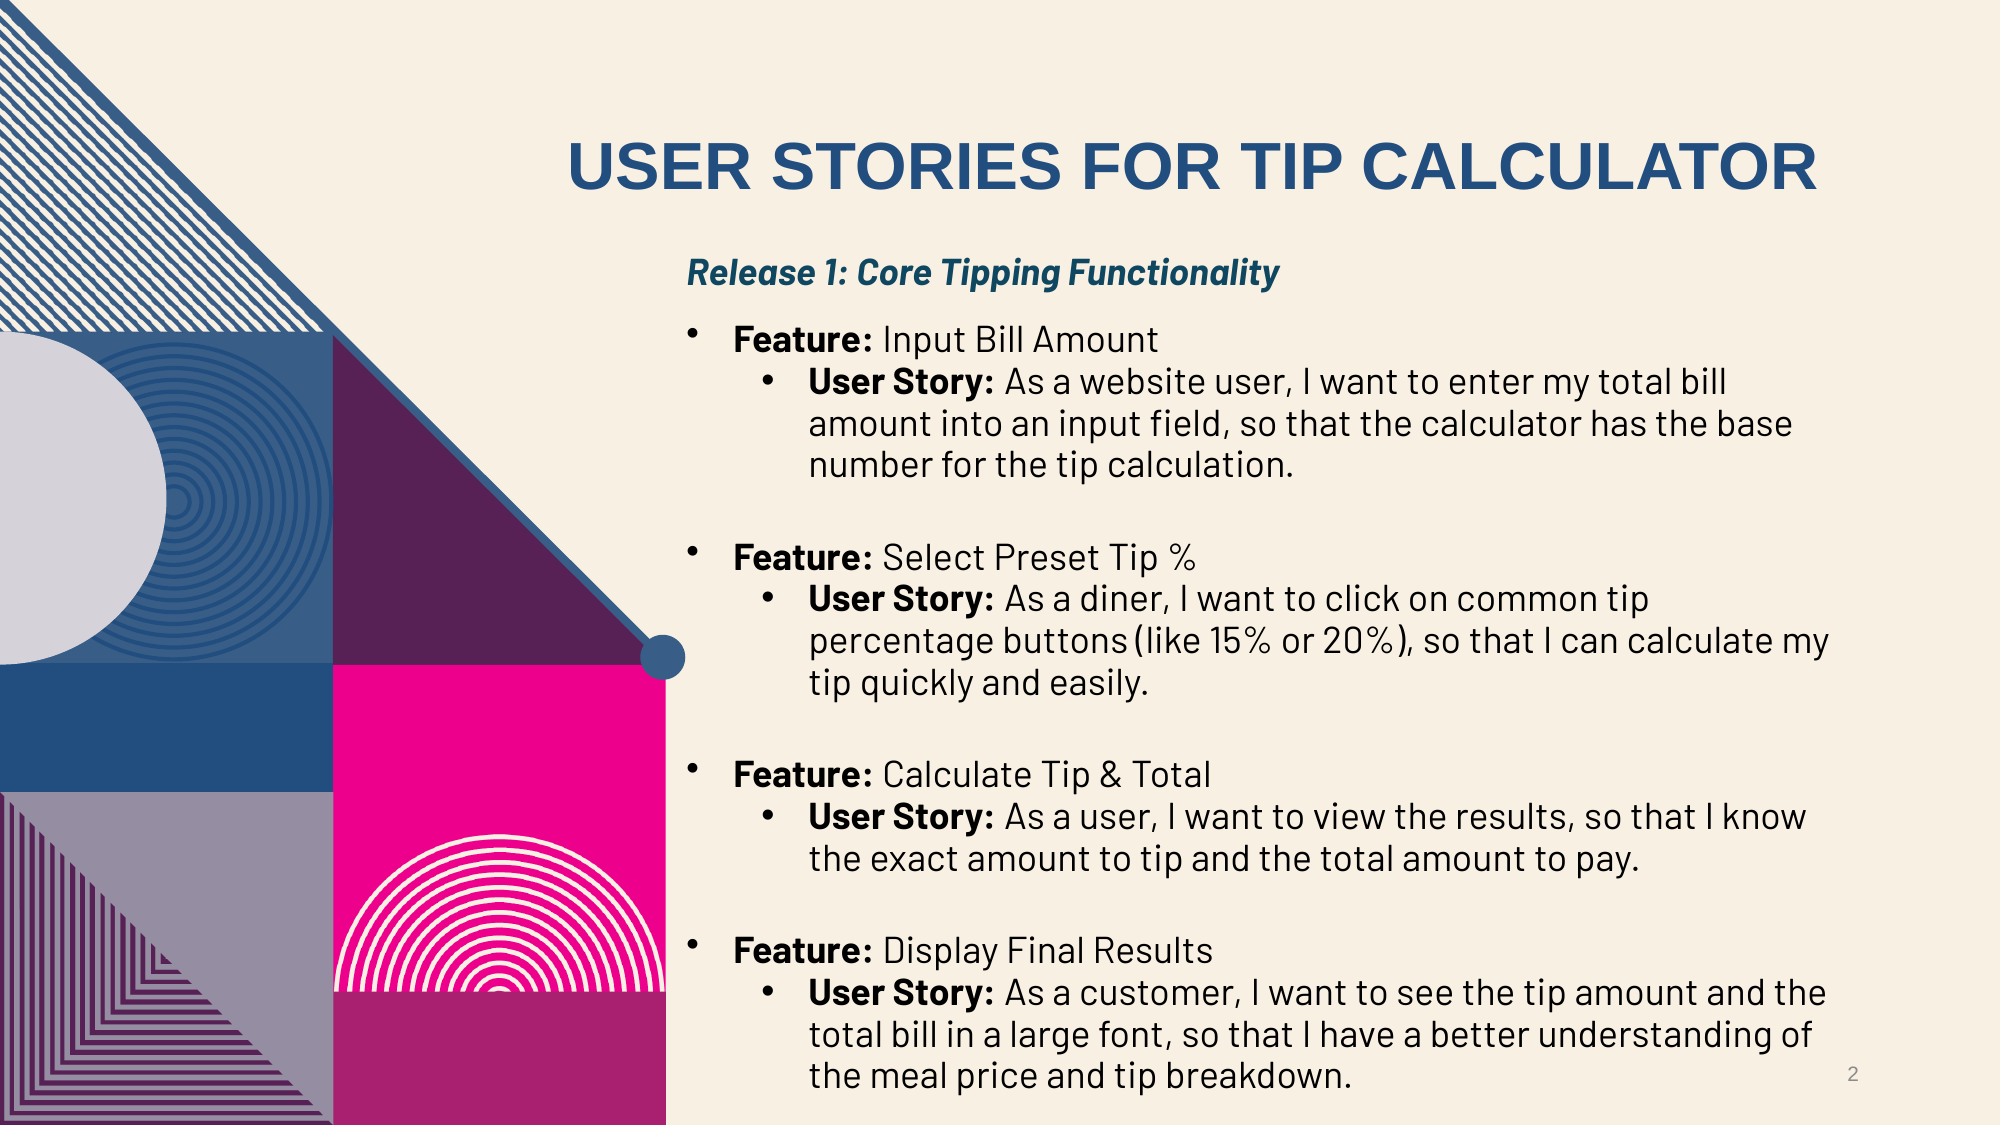

# User stories for tip Calculator
Release 1: Core Tipping Functionality
Feature: Input Bill Amount
User Story: As a website user, I want to enter my total bill amount into an input field, so that the calculator has the base number for the tip calculation.
Feature: Select Preset Tip %
User Story: As a diner, I want to click on common tip percentage buttons (like 15% or 20%), so that I can calculate my tip quickly and easily.
Feature: Calculate Tip & Total
User Story: As a user, I want to view the results, so that I know the exact amount to tip and the total amount to pay.
Feature: Display Final Results
User Story: As a customer, I want to see the tip amount and the total bill in a large font, so that I have a better understanding of the meal price and tip breakdown.

2